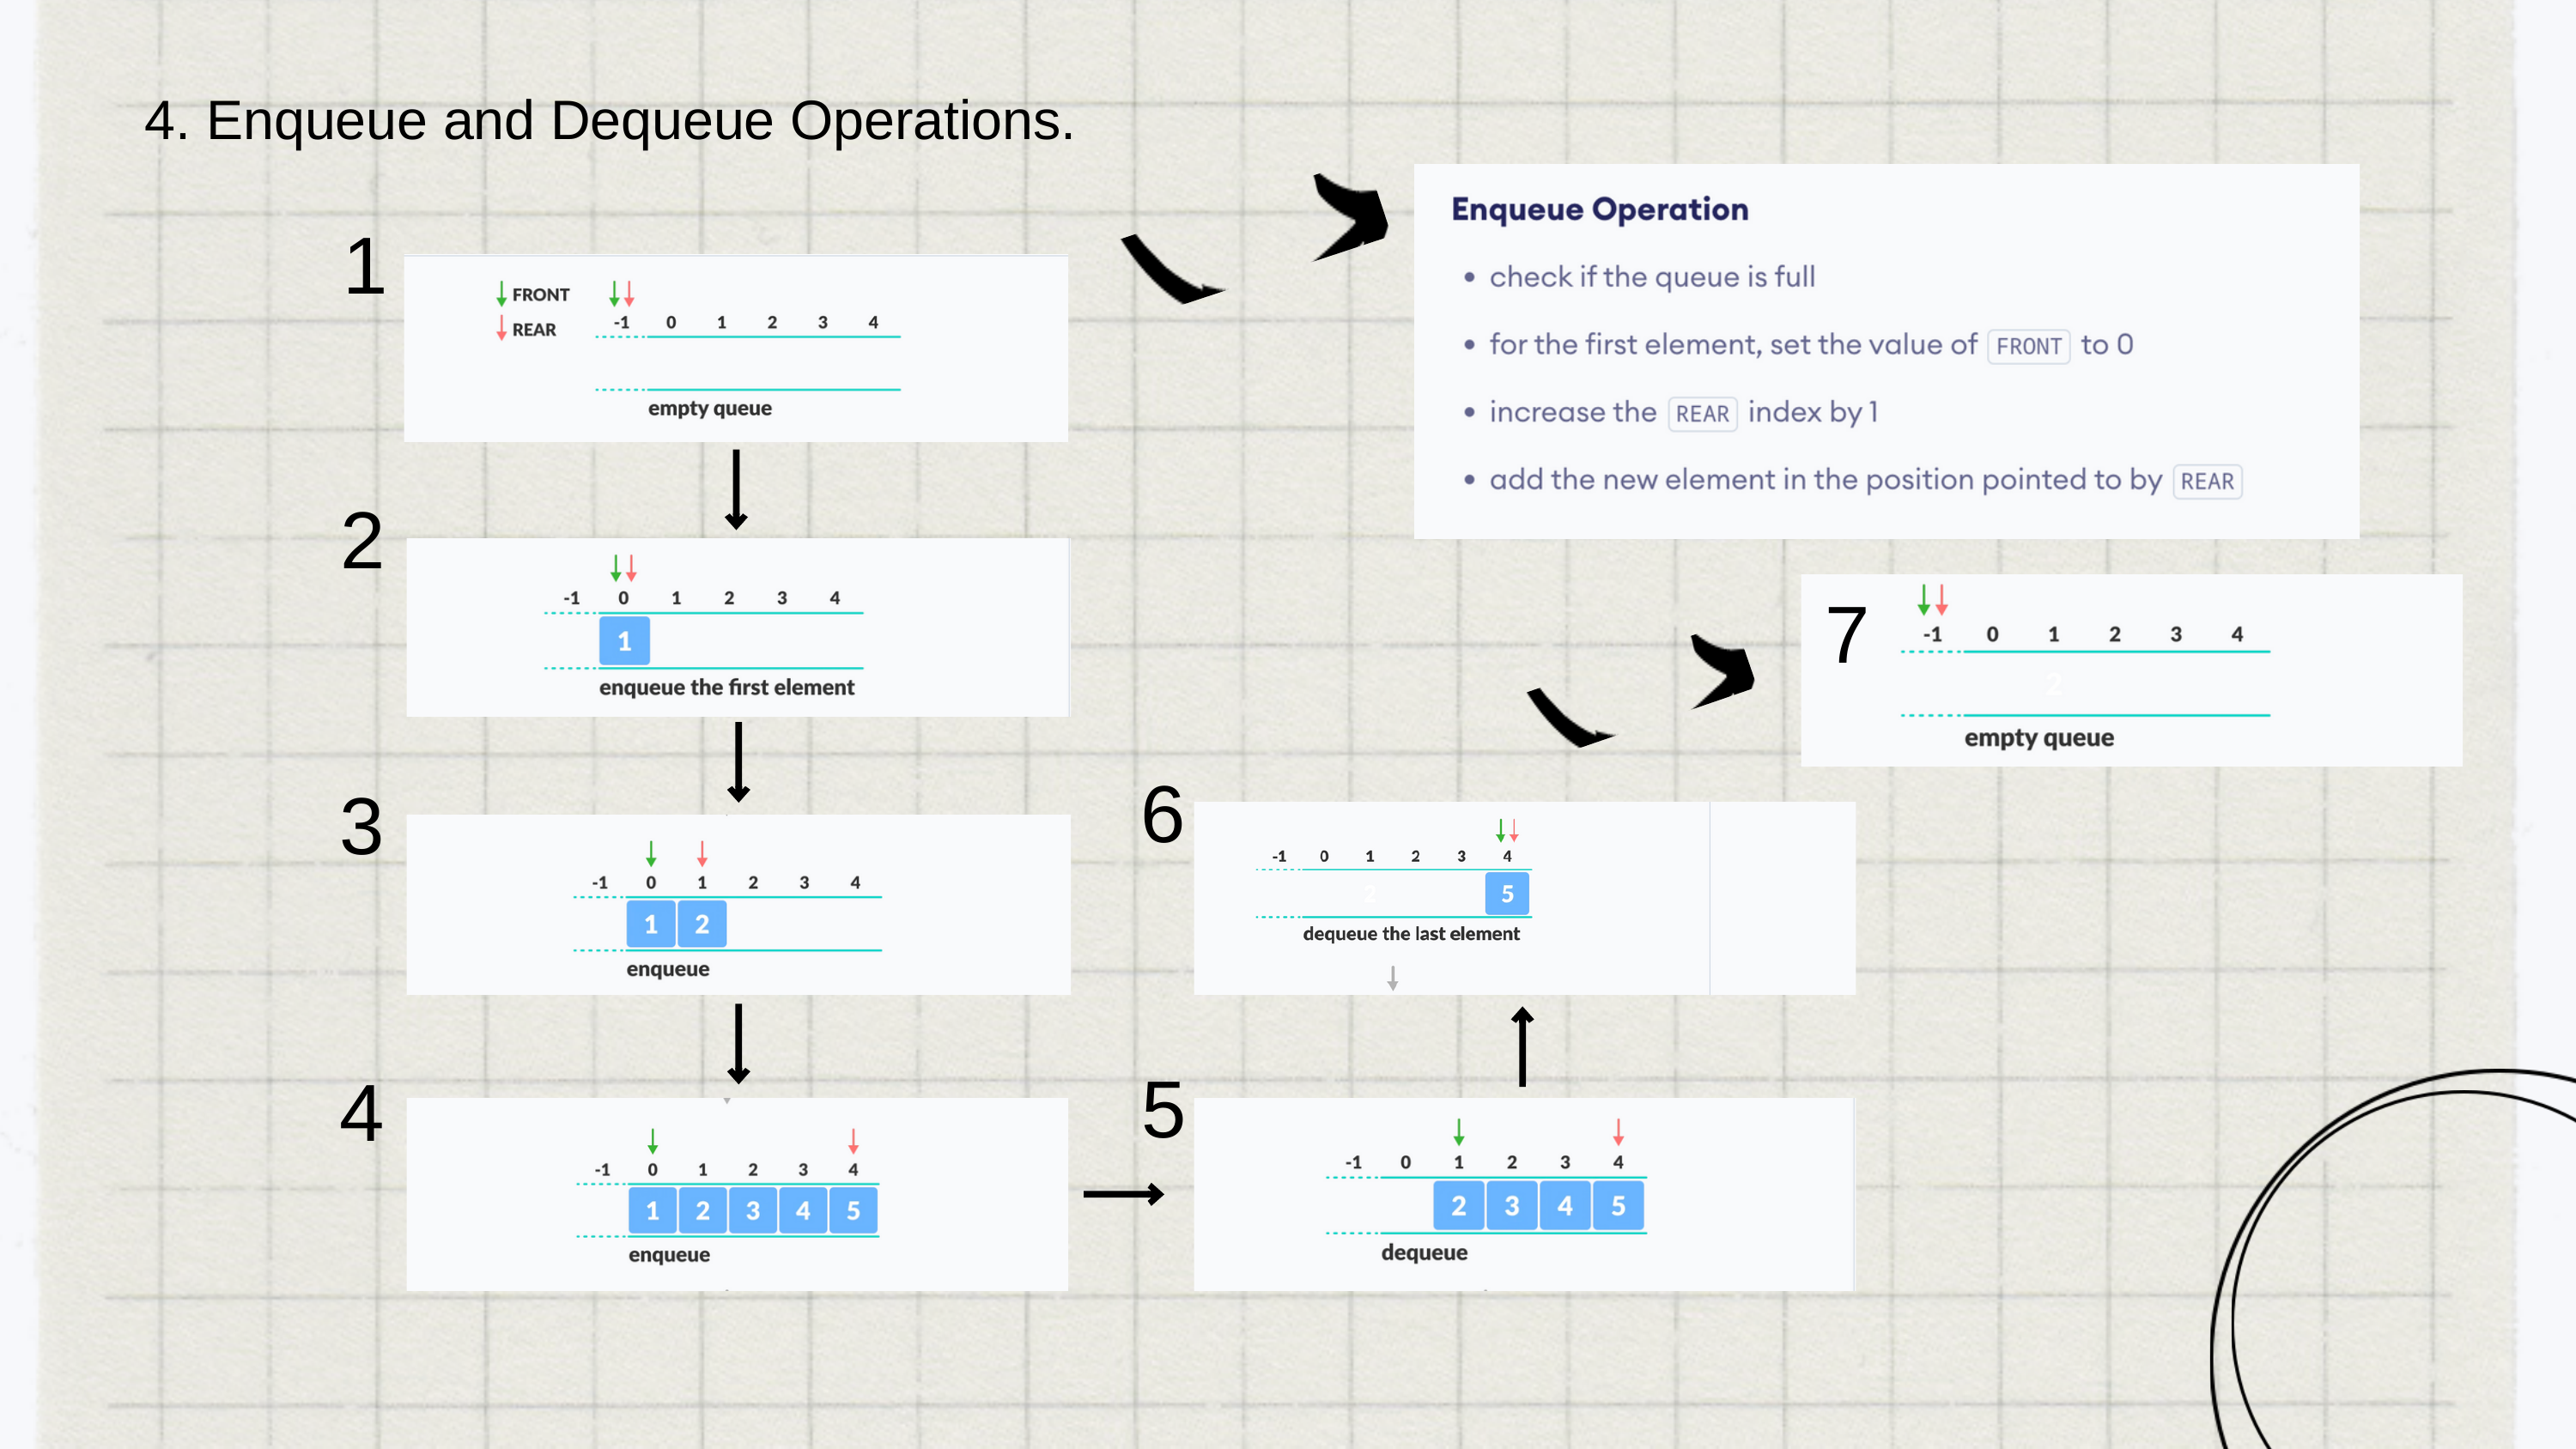

4. Enqueue and Dequeue Operations.

1

2

7

6
3

5
4